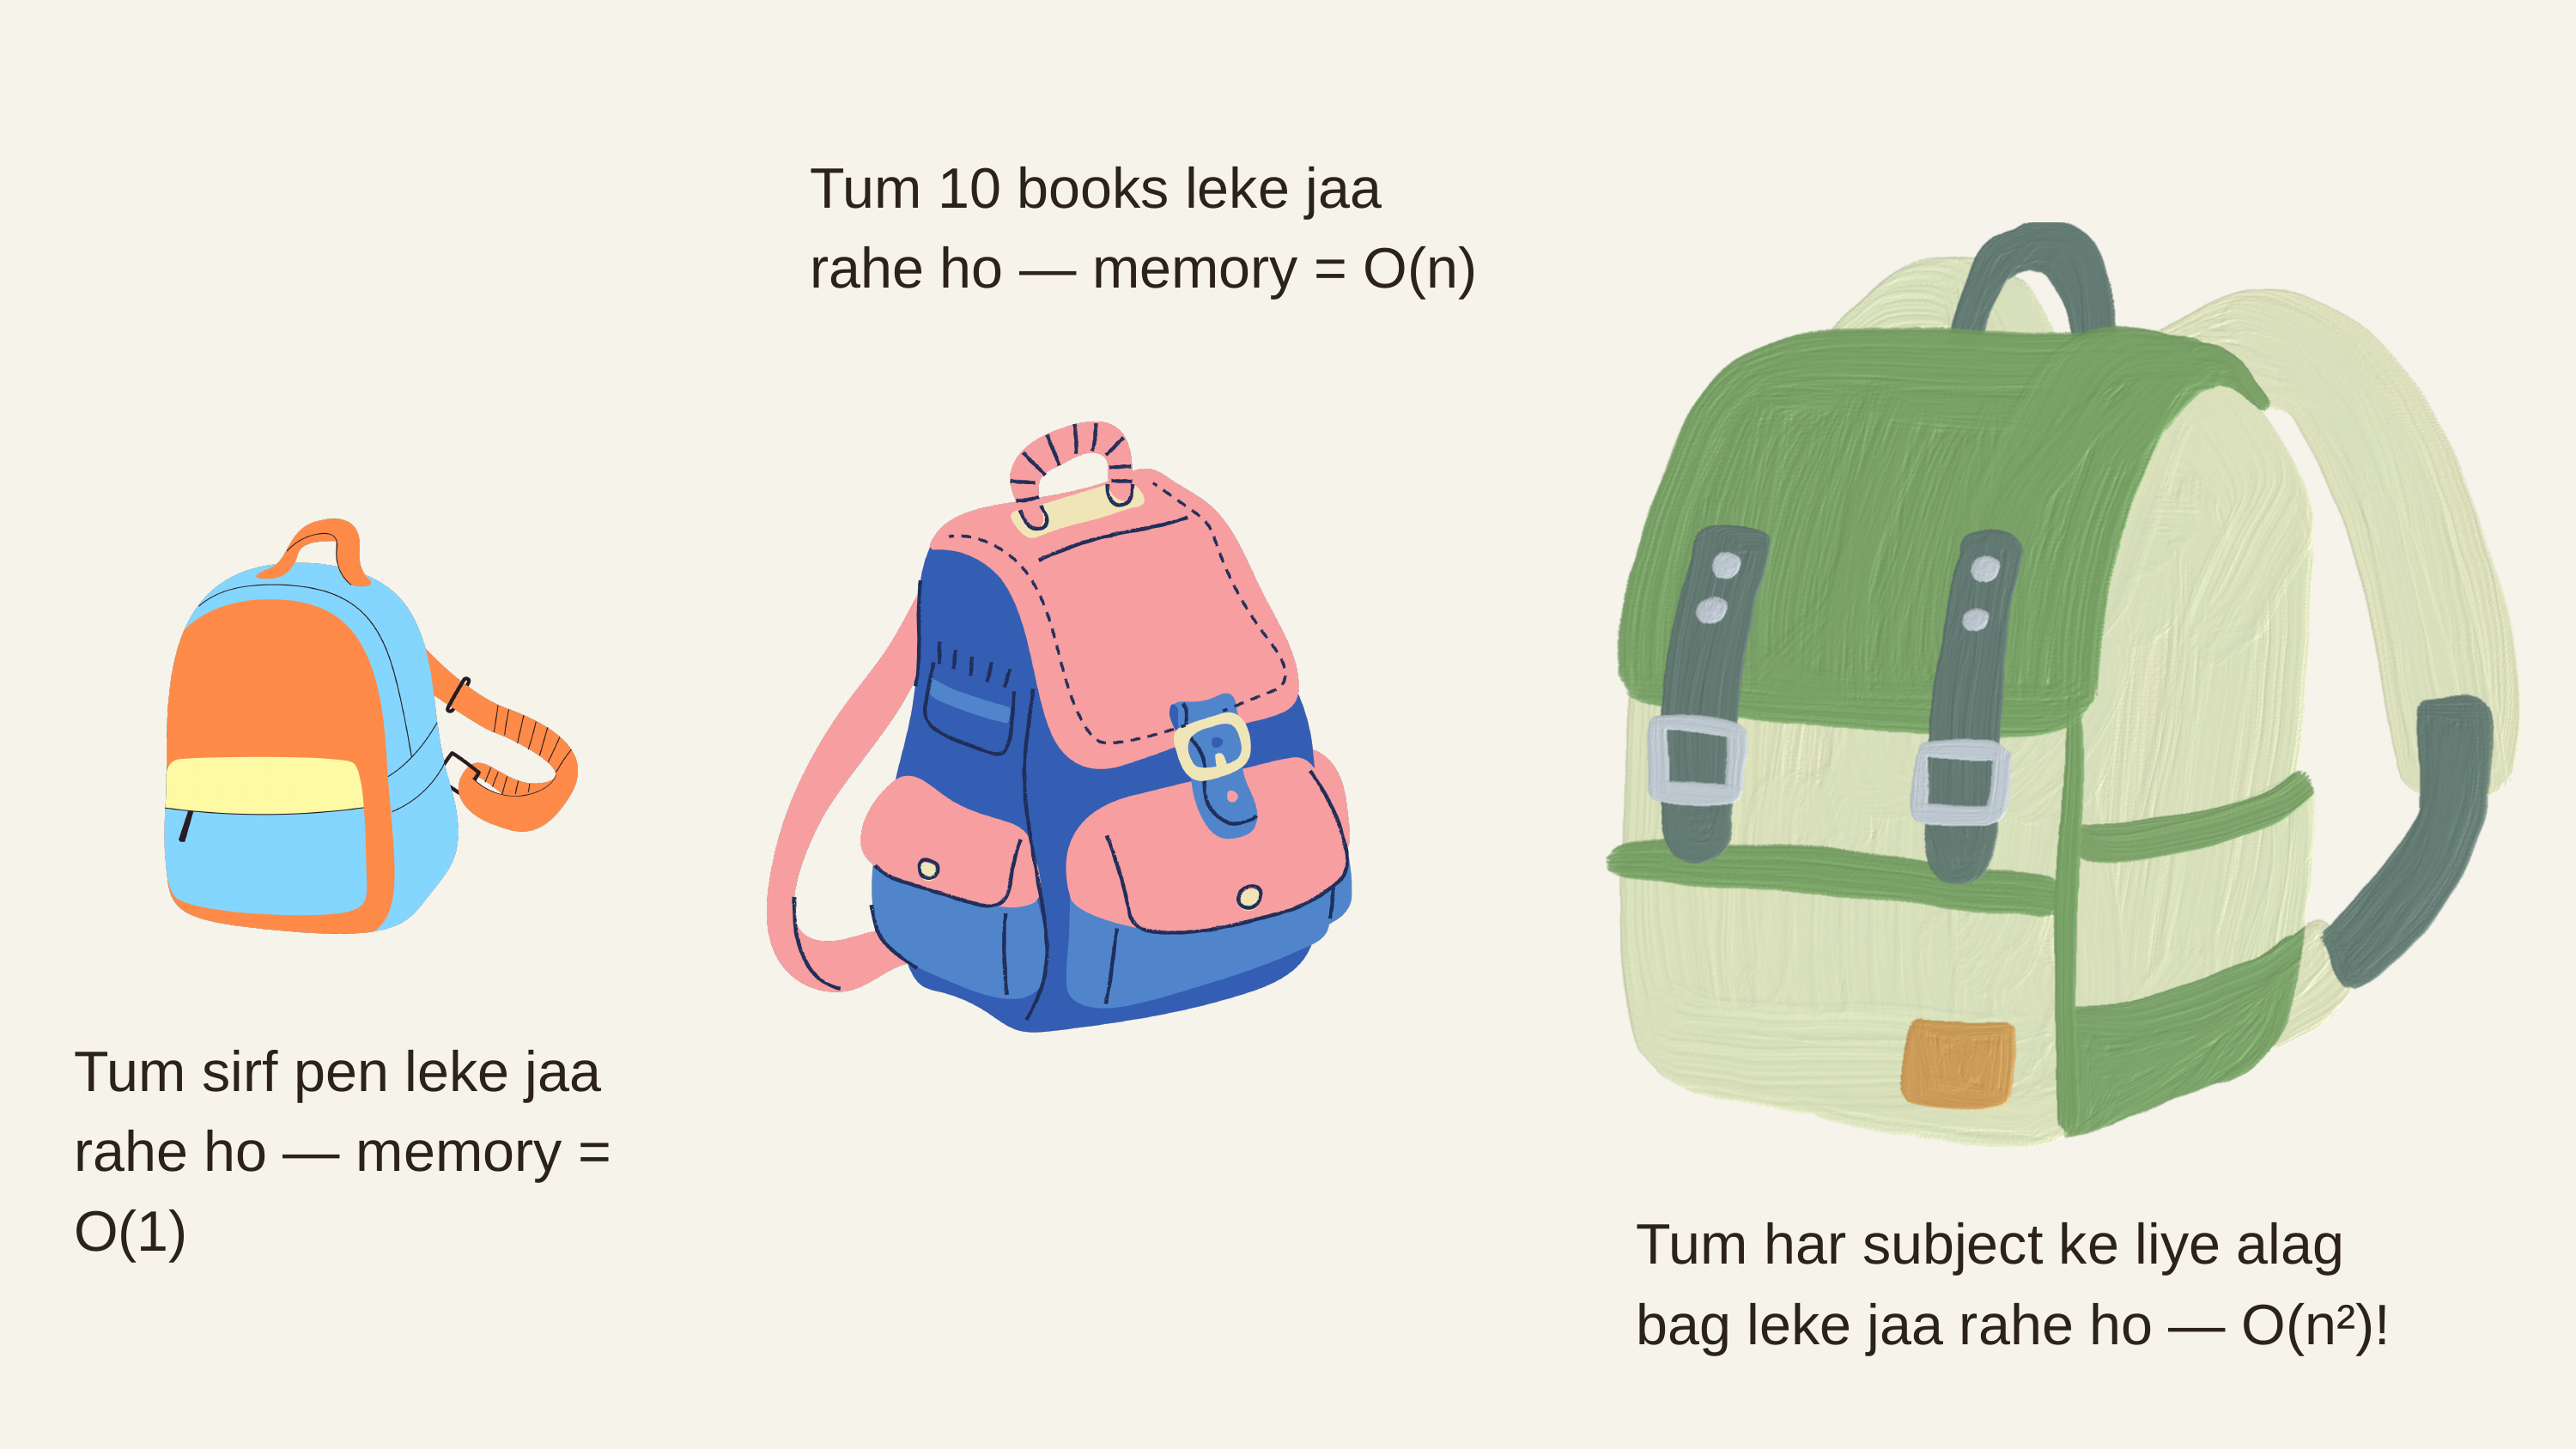

Tum 10 books leke jaa rahe ho — memory = O(n)

Tum sirf pen leke jaa rahe ho — memory = O(1)
Tum har subject ke liye alag bag leke jaa rahe ho — O(n²)!